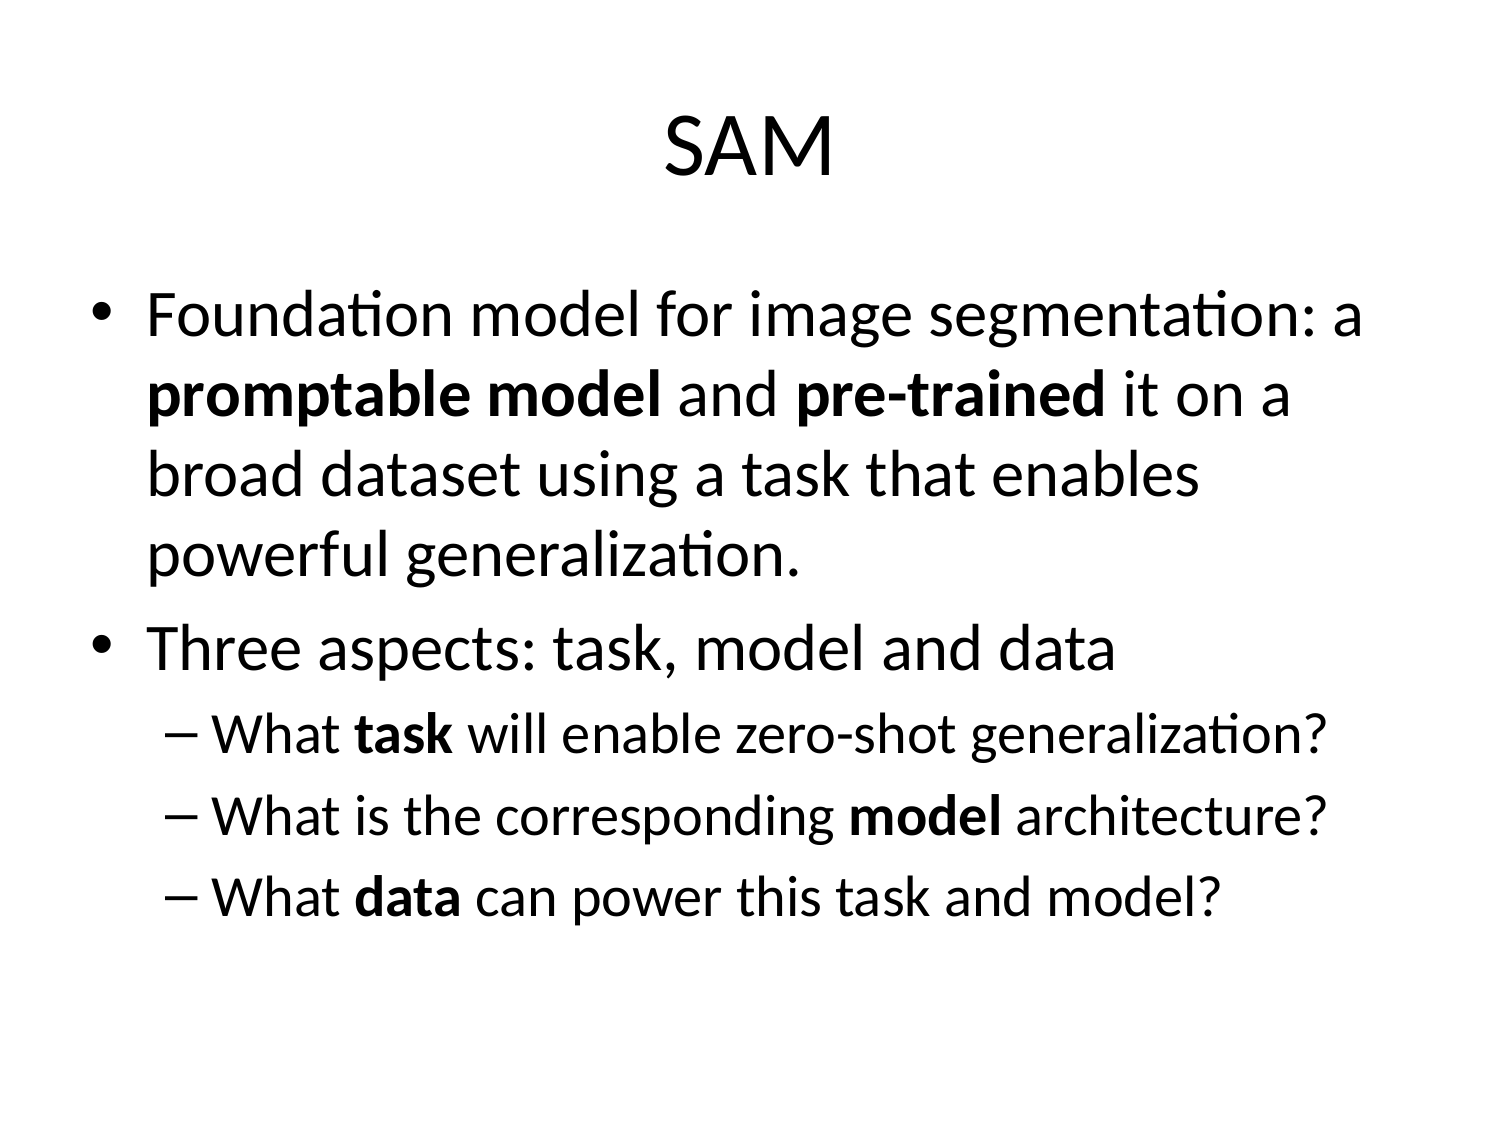

# SAM
Foundation model for image segmentation: a promptable model and pre-trained it on a broad dataset using a task that enables powerful generalization.
Three aspects: task, model and data
What task will enable zero-shot generalization?
What is the corresponding model architecture?
What data can power this task and model?